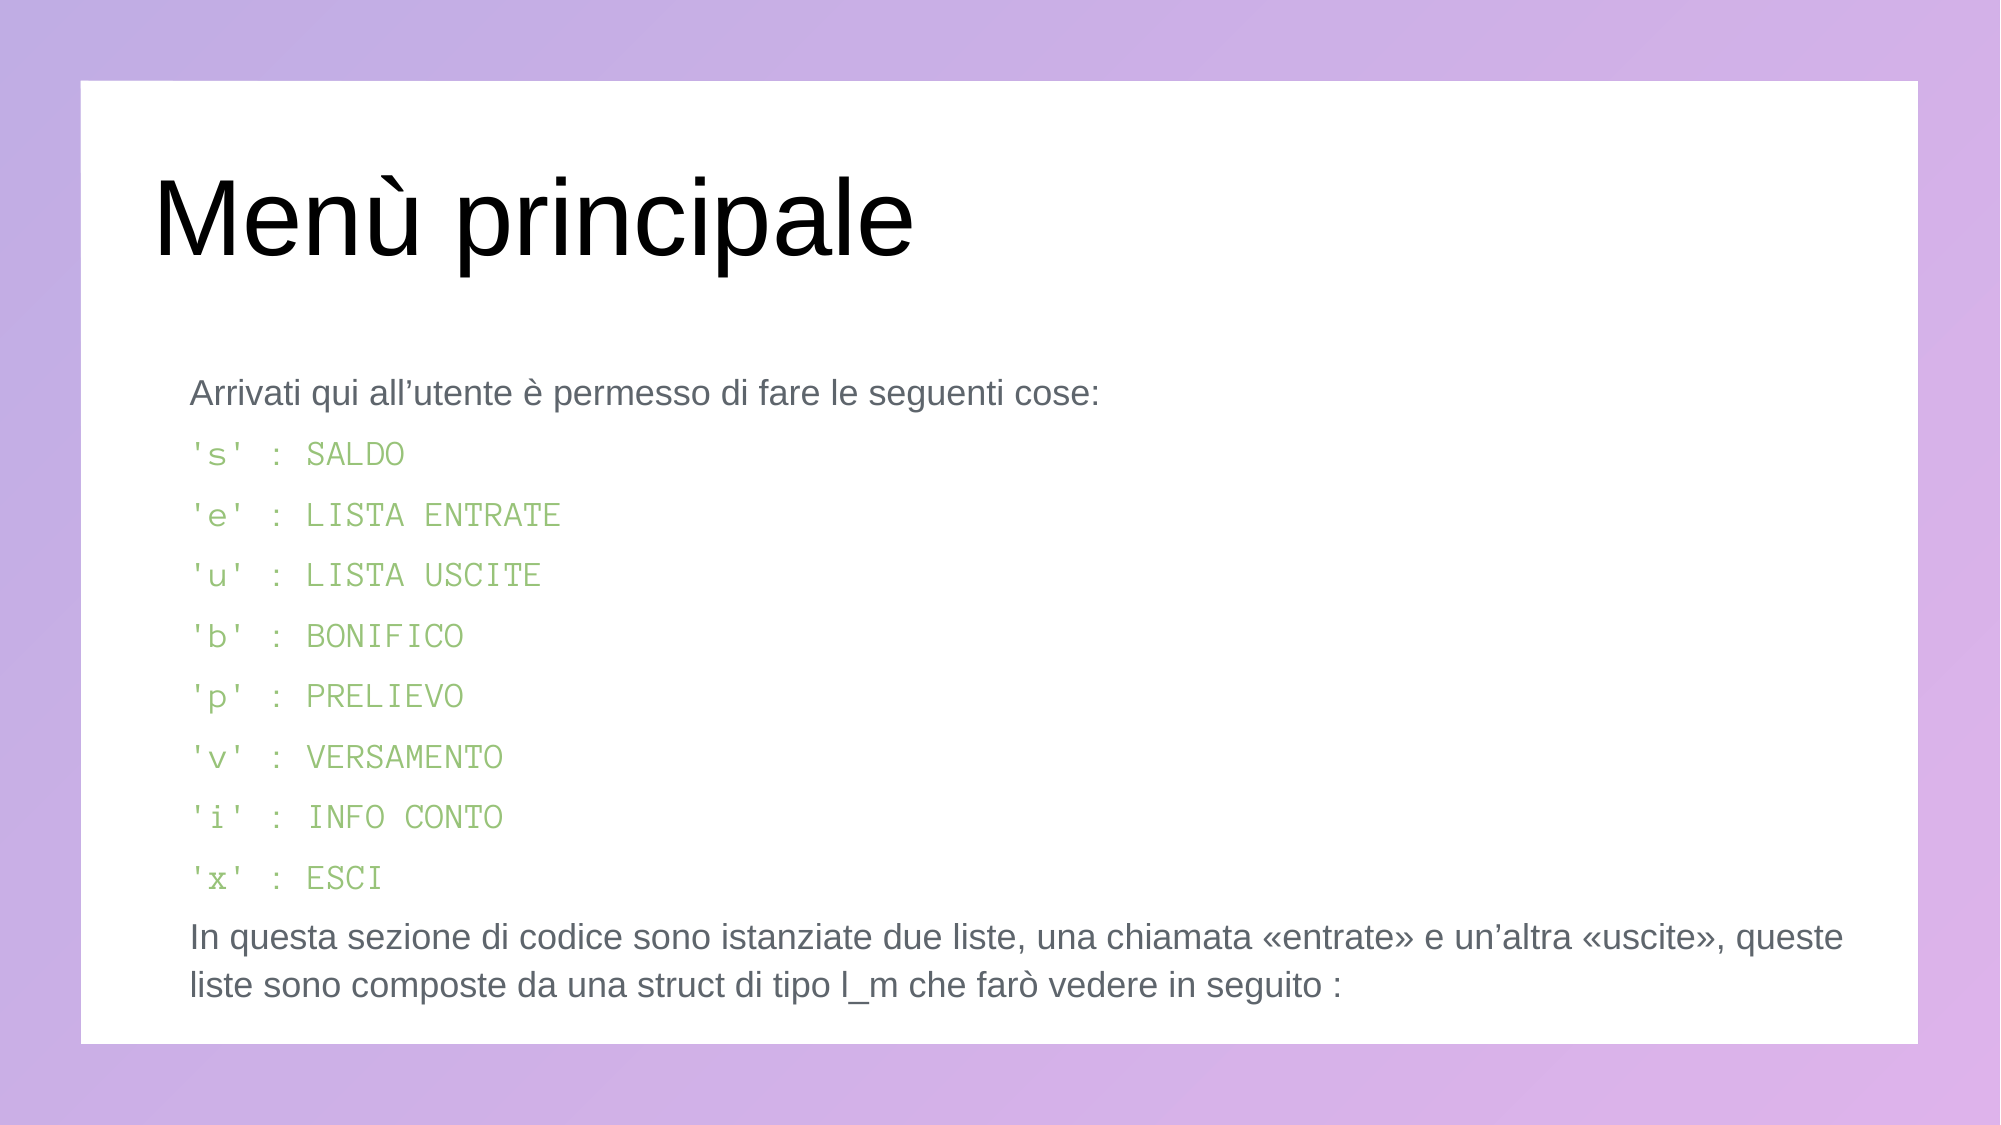

# Menù principale
Arrivati qui all’utente è permesso di fare le seguenti cose:
's' : SALDO
'e' : LISTA ENTRATE
'u' : LISTA USCITE
'b' : BONIFICO
'p' : PRELIEVO
'v' : VERSAMENTO
'i' : INFO CONTO
'x' : ESCI
In questa sezione di codice sono istanziate due liste, una chiamata «entrate» e un’altra «uscite», queste liste sono composte da una struct di tipo l_m che farò vedere in seguito :